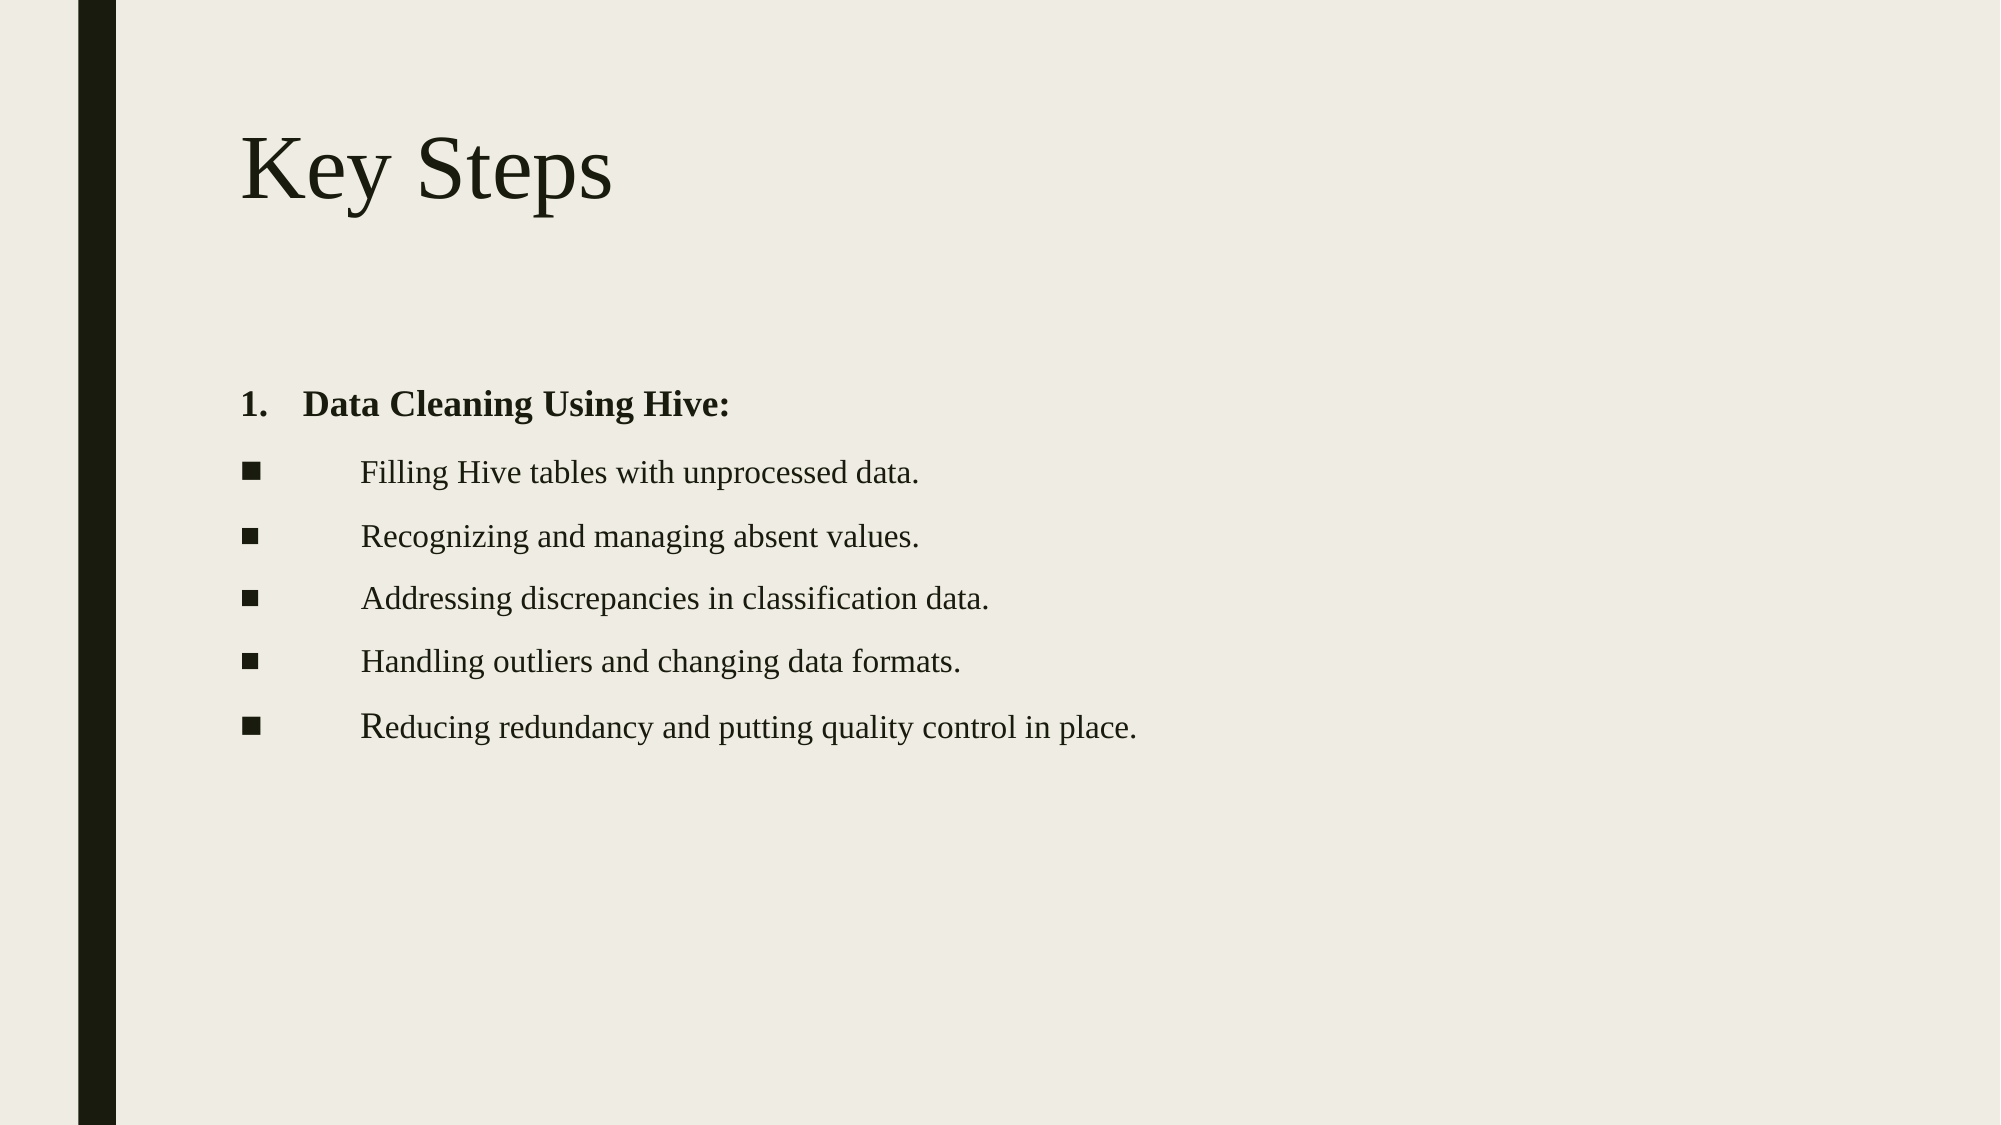

# Key Steps
Data Cleaning Using Hive:
      Filling Hive tables with unprocessed data.
       Recognizing and managing absent values.
       Addressing discrepancies in classification data.
       Handling outliers and changing data formats.
      Reducing redundancy and putting quality control in place.